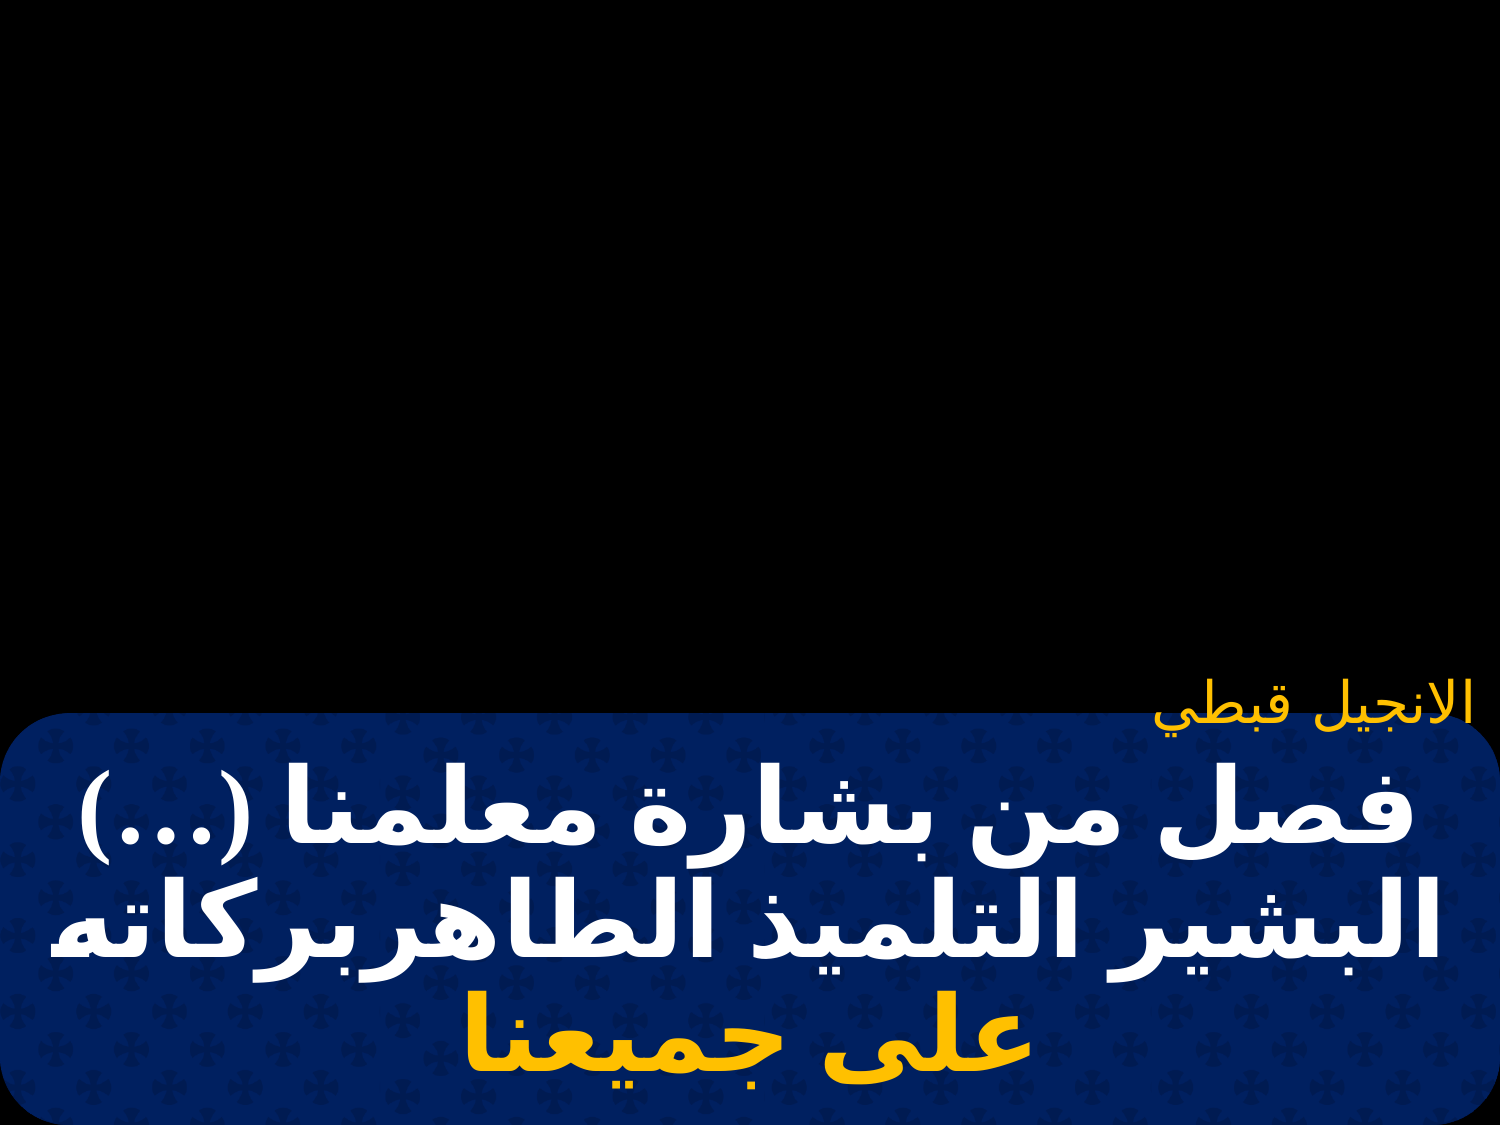

الانجيل قبطي
# فصل من بشارة معلمنا (…) البشير التلميذ الطاهربركاته على جميعنا